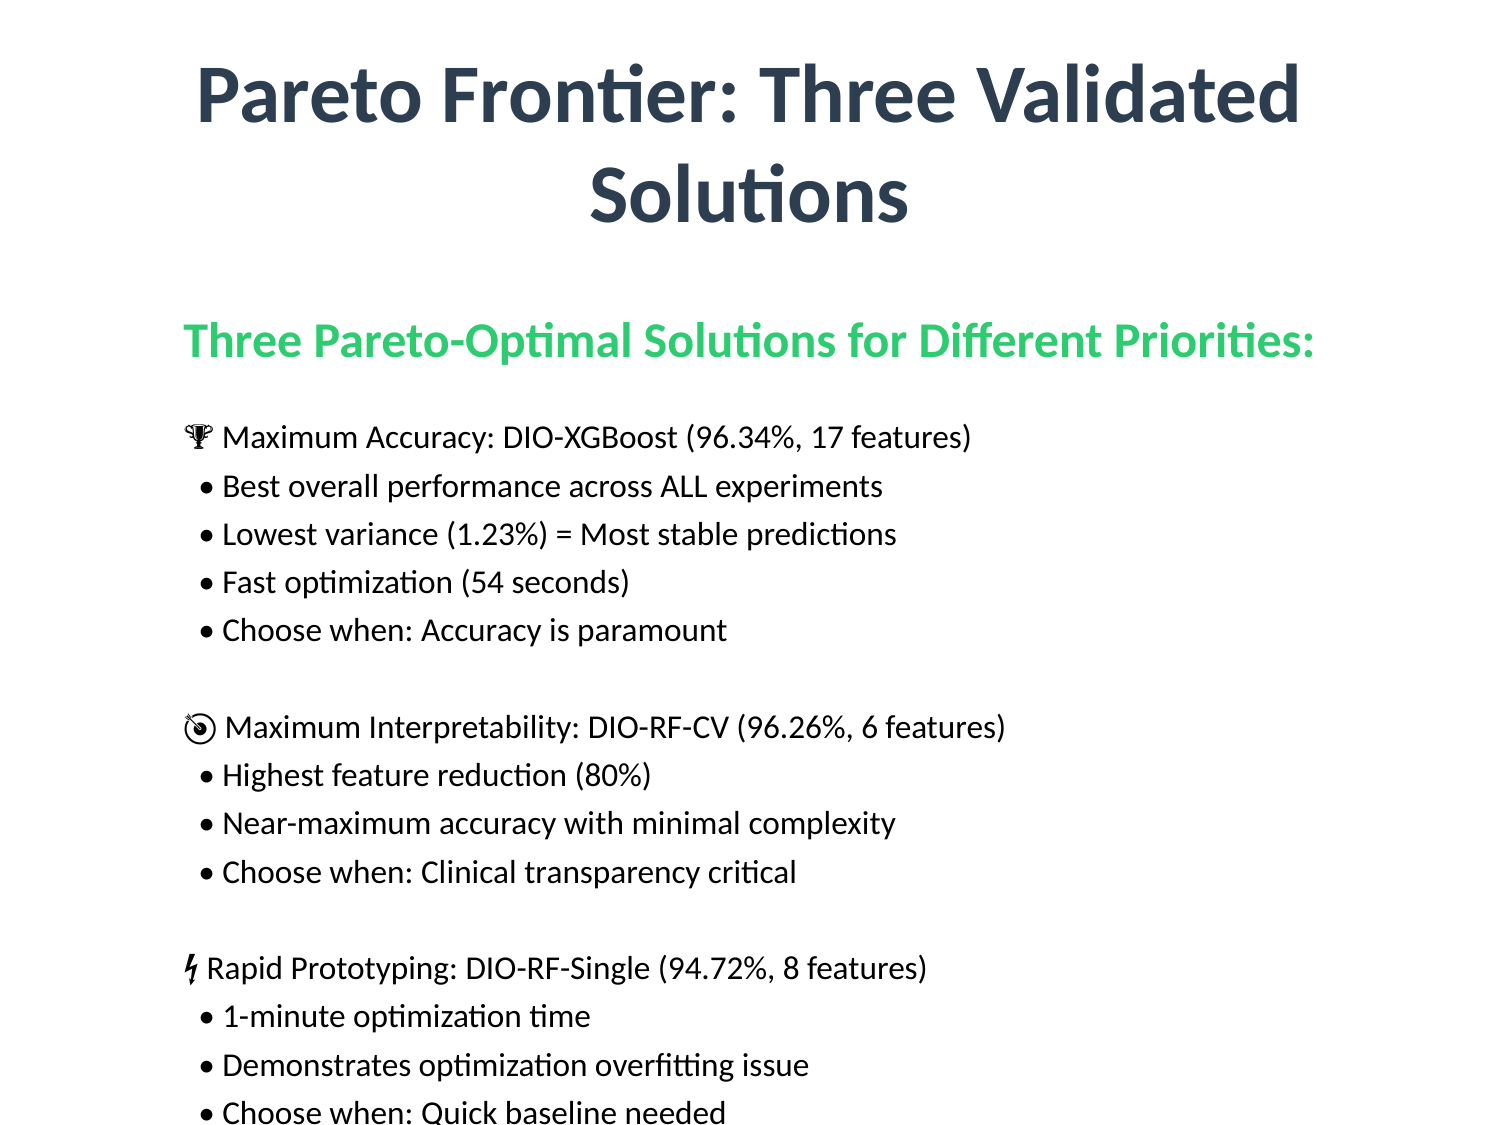

# Pareto Frontier: Three Validated Solutions

Three Pareto-Optimal Solutions for Different Priorities:

🏆 Maximum Accuracy: DIO-XGBoost (96.34%, 17 features)
  • Best overall performance across ALL experiments
  • Lowest variance (1.23%) = Most stable predictions
  • Fast optimization (54 seconds)
  • Choose when: Accuracy is paramount

🎯 Maximum Interpretability: DIO-RF-CV (96.26%, 6 features)
  • Highest feature reduction (80%)
  • Near-maximum accuracy with minimal complexity
  • Choose when: Clinical transparency critical

⚡ Rapid Prototyping: DIO-RF-Single (94.72%, 8 features)
  • 1-minute optimization time
  • Demonstrates optimization overfitting issue
  • Choose when: Quick baseline needed